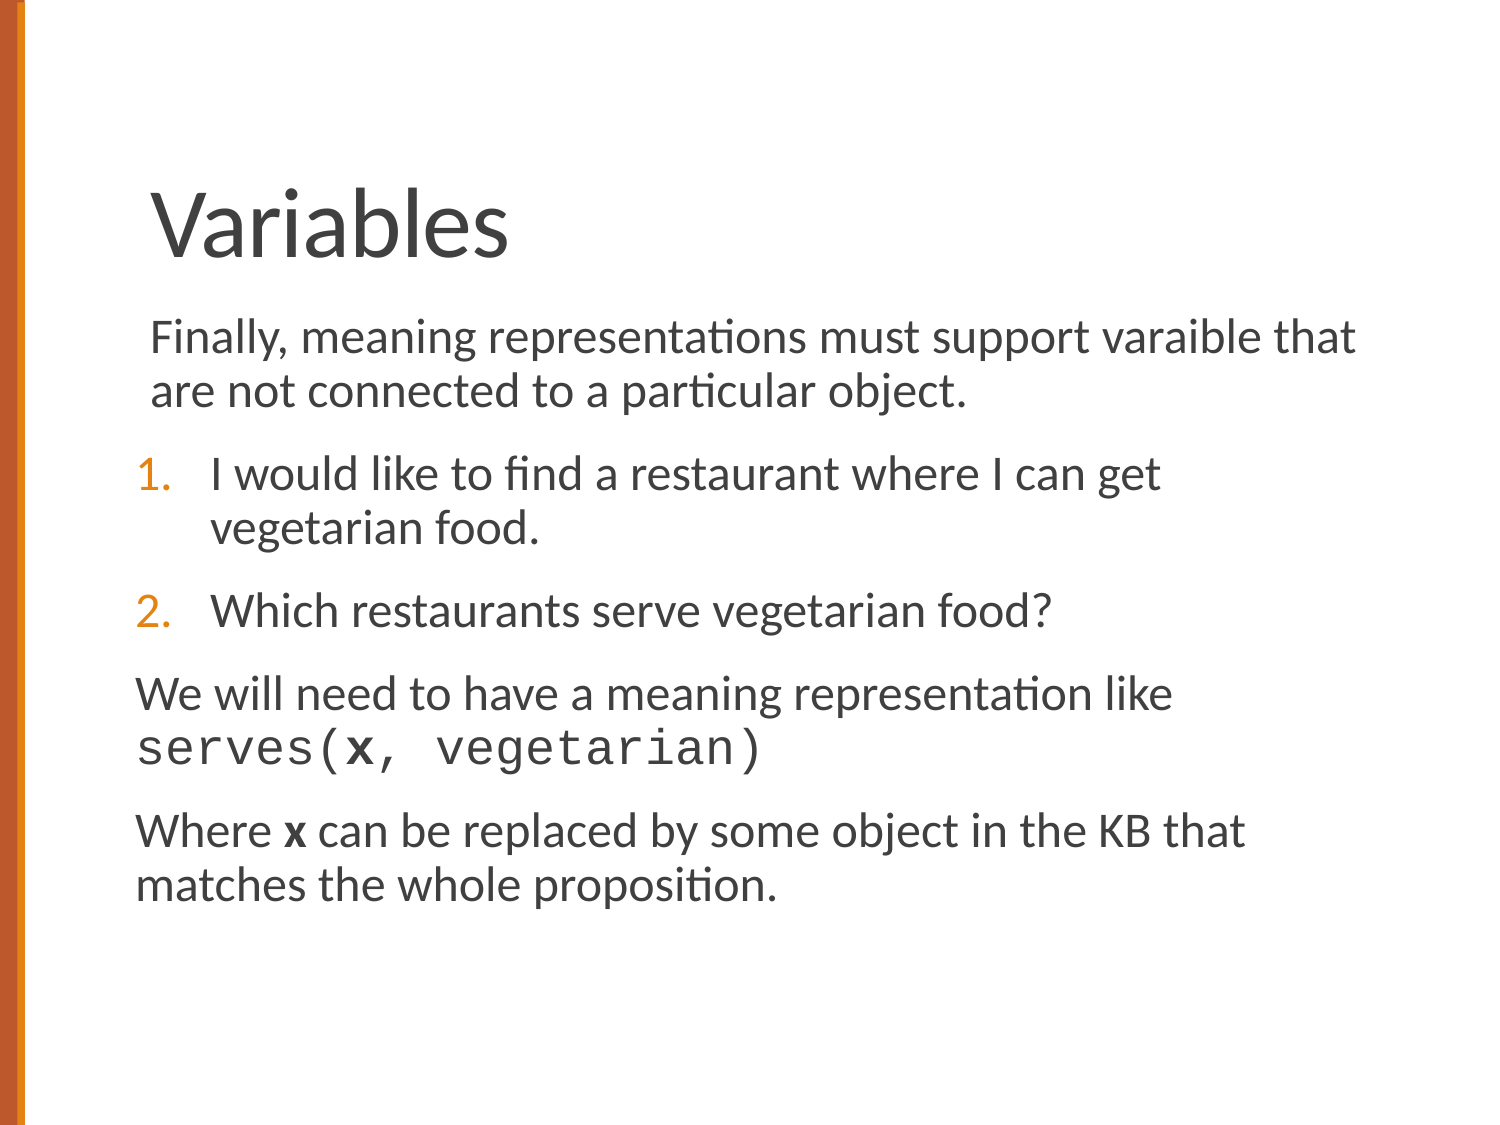

# Variables
Finally, meaning representations must support varaible that are not connected to a particular object.
I would like to find a restaurant where I can get vegetarian food.
Which restaurants serve vegetarian food?
We will need to have a meaning representation like serves(x, vegetarian)
Where x can be replaced by some object in the KB that  matches the whole proposition.